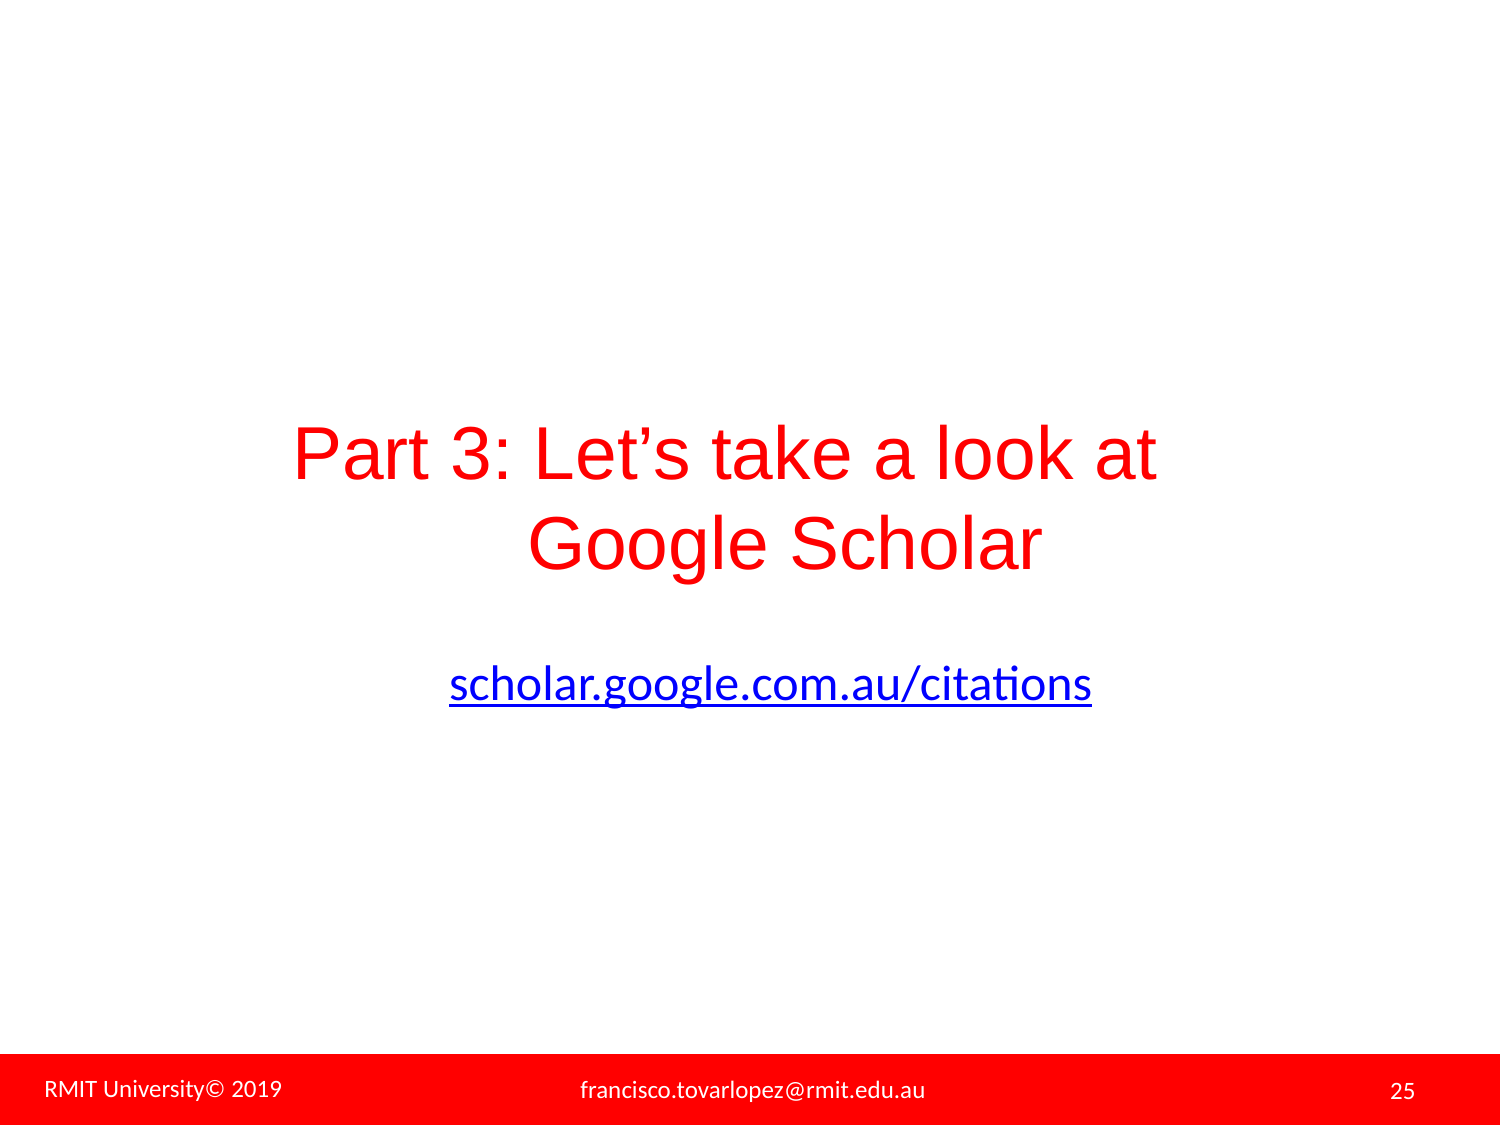

Part 3: Let’s take a look at Google Scholar
scholar.google.com.au/citations

RMIT University© 2019
francisco.tovarlopez@rmit.edu.au
25